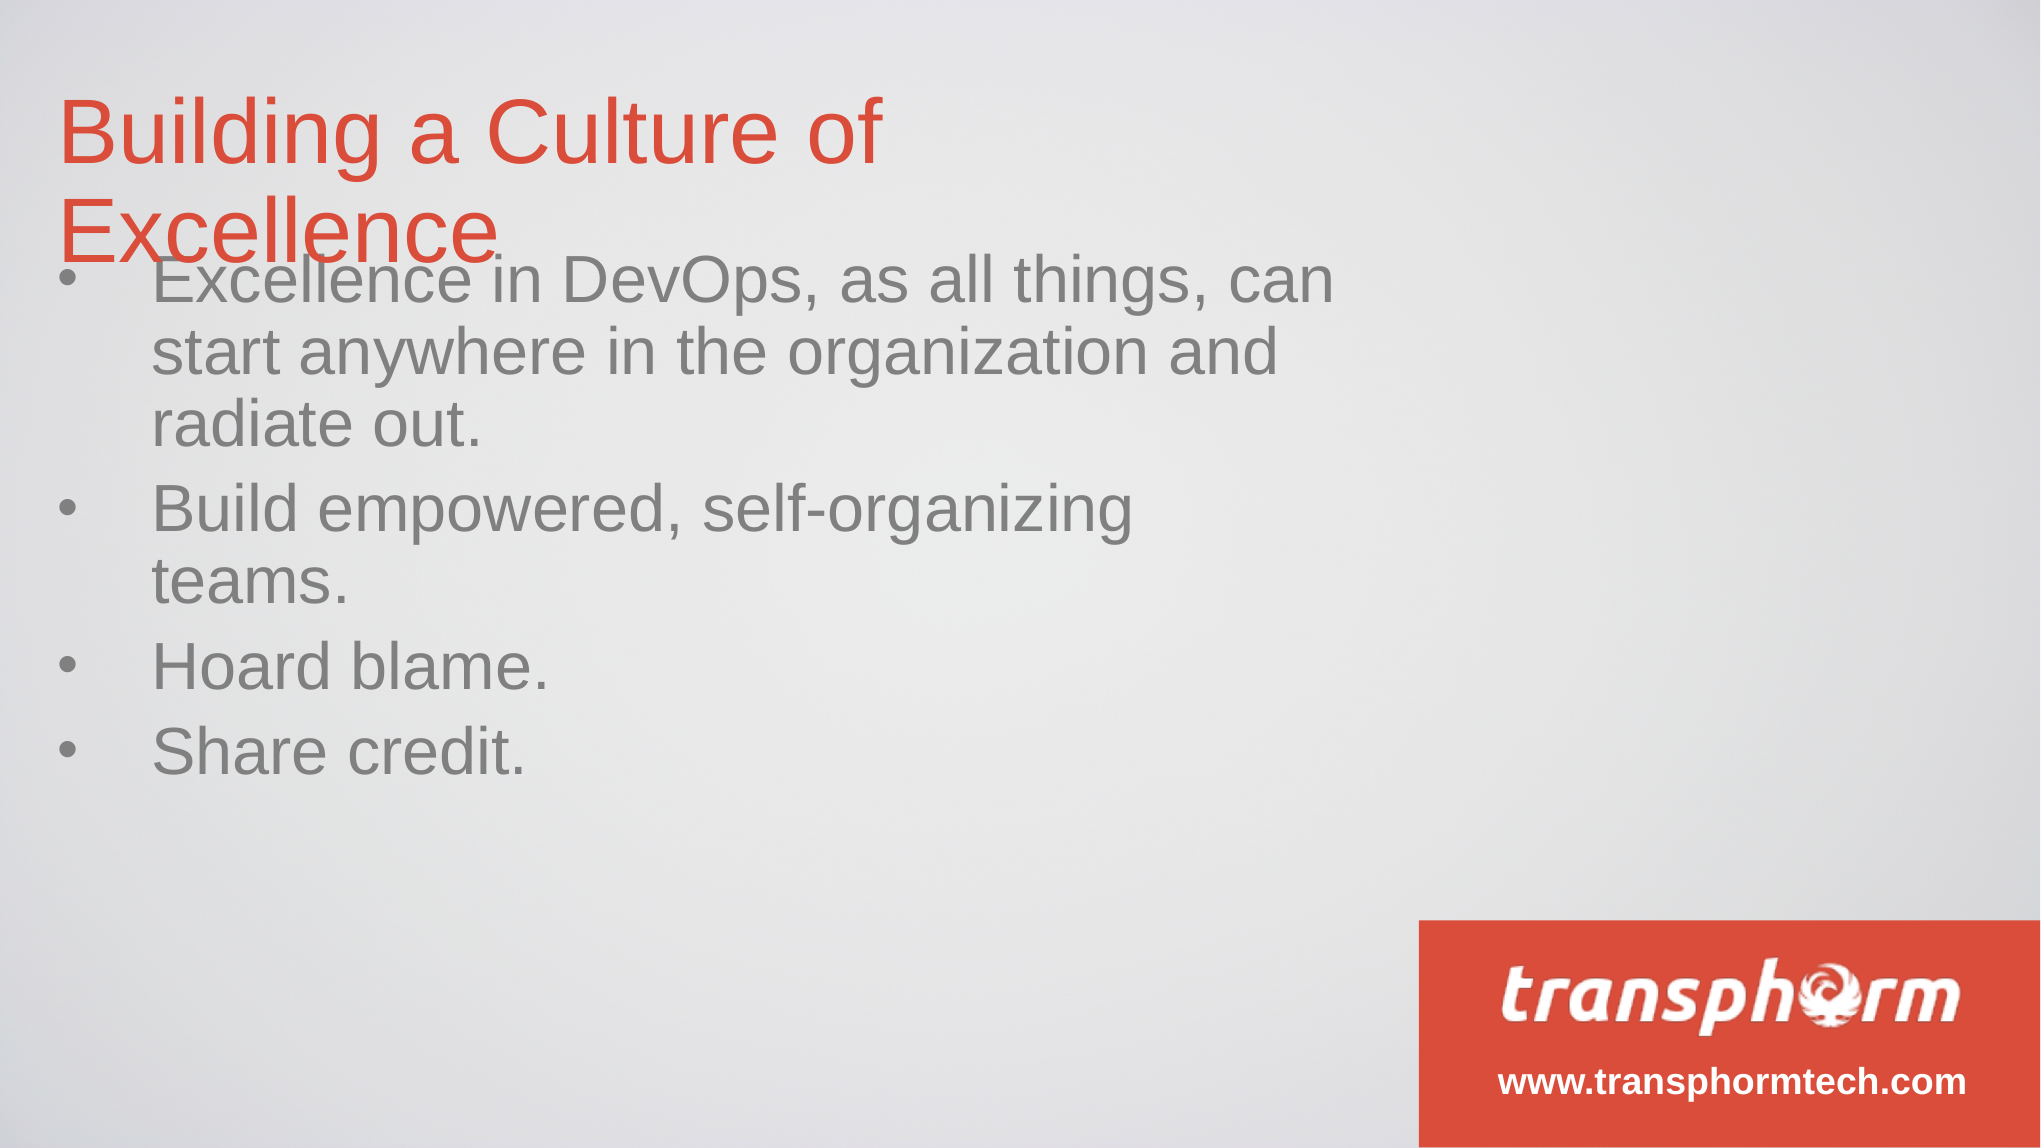

Building a Culture of Excellence
Excellence in DevOps, as all things, can start anywhere in the organization and radiate out.
Build empowered, self-organizing teams.
Hoard blame.
Share credit.